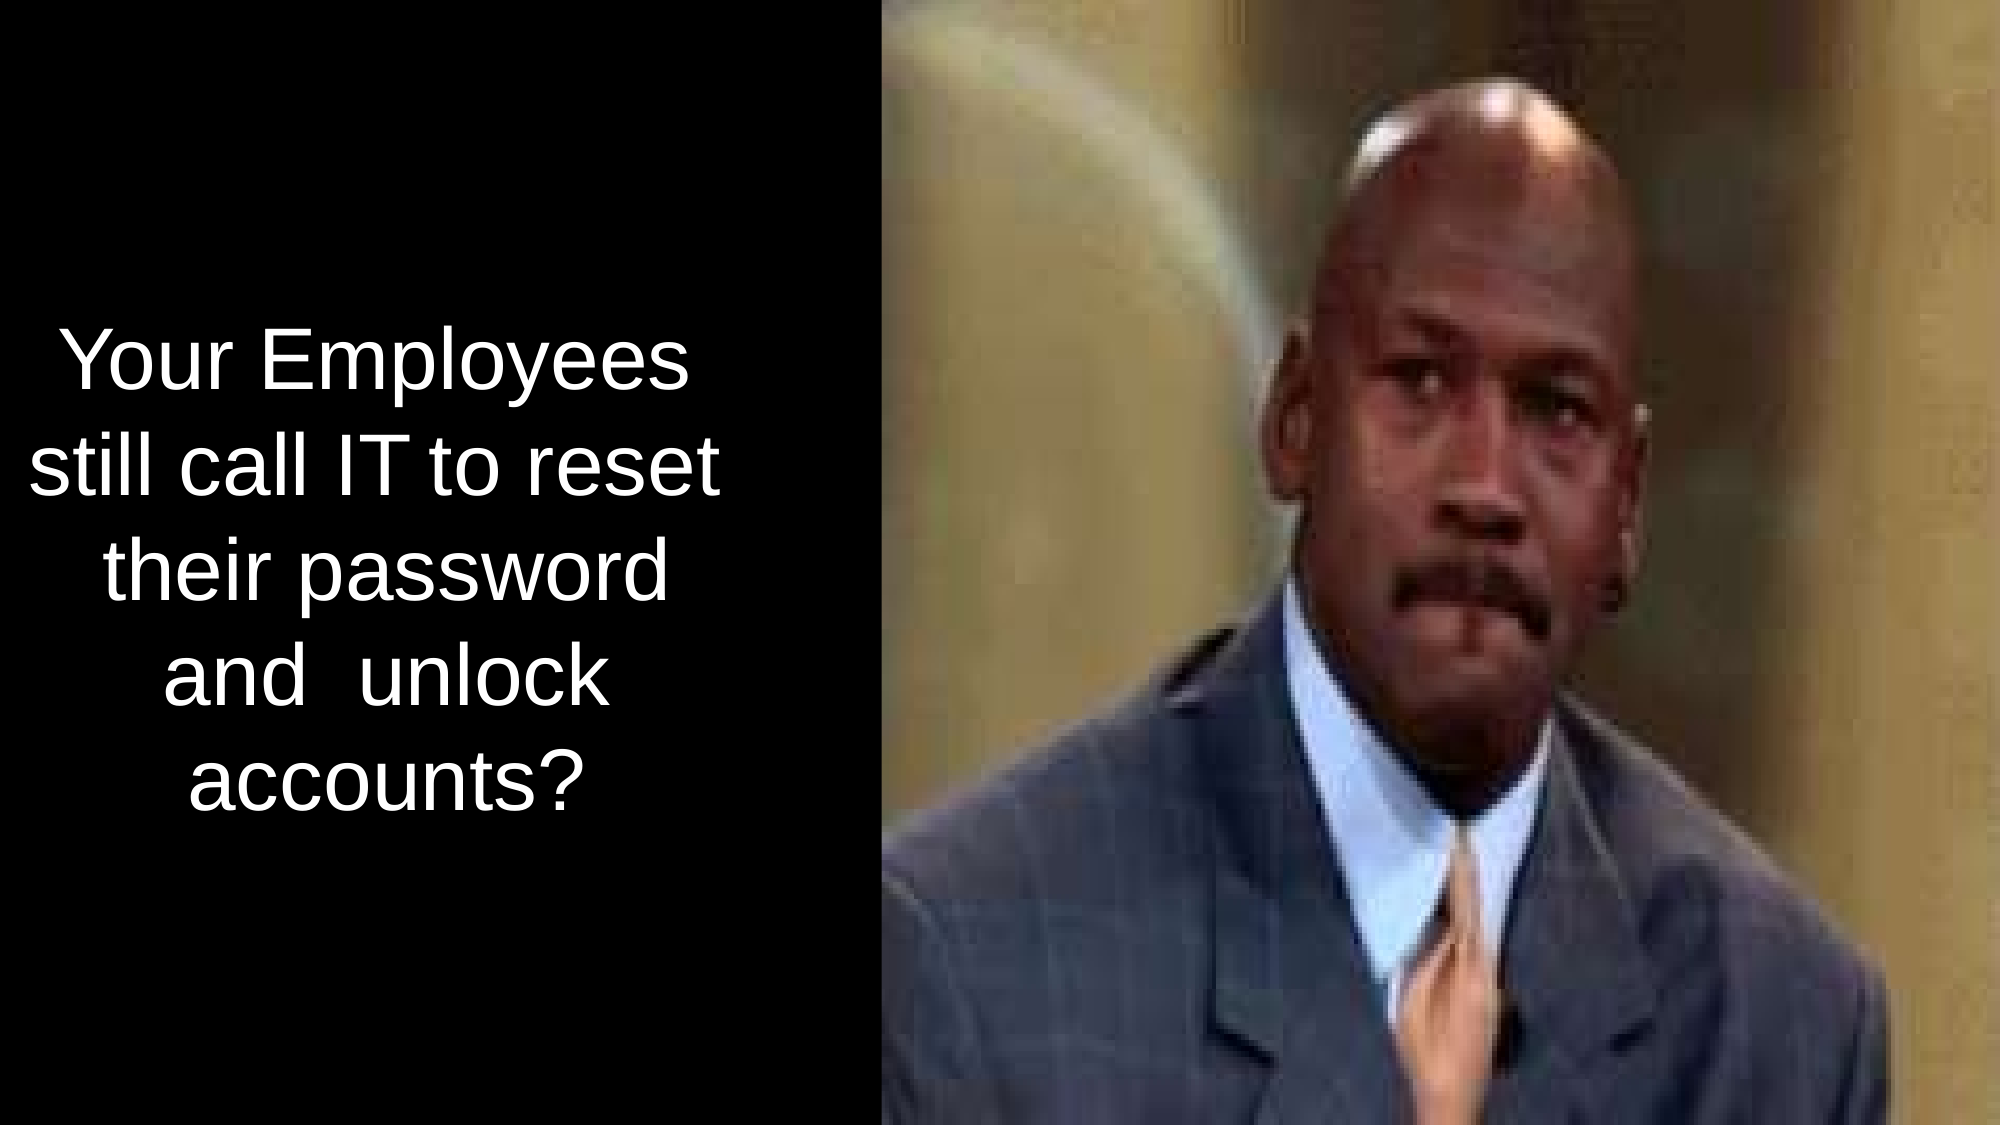

# Your Employees  still call IT	to reset  their password and  unlock accounts?